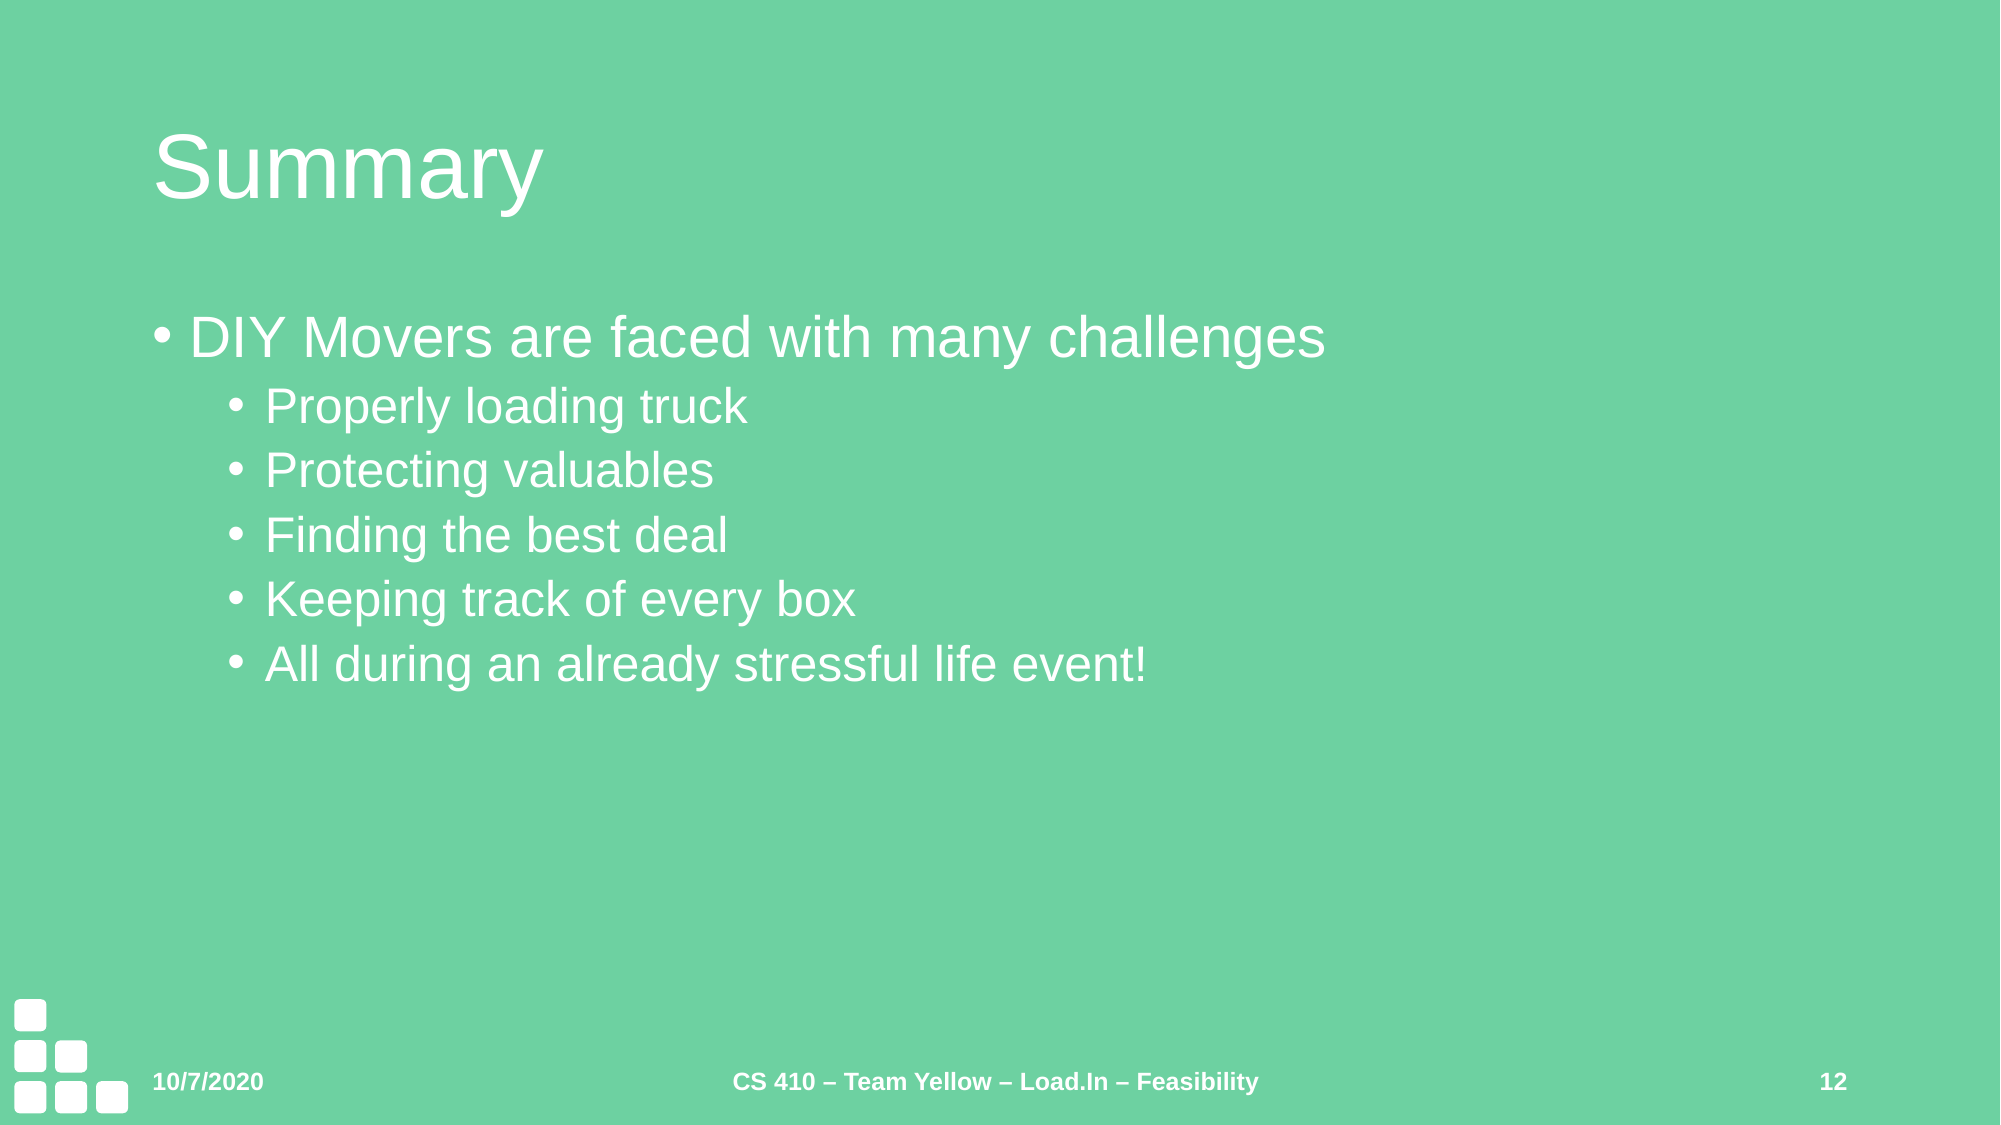

# Summary
DIY Movers are faced with many challenges
Properly loading truck
Protecting valuables
Finding the best deal
Keeping track of every box
All during an already stressful life event!
10/7/2020
CS 410 – Team Yellow – Load.In – Feasibility
12